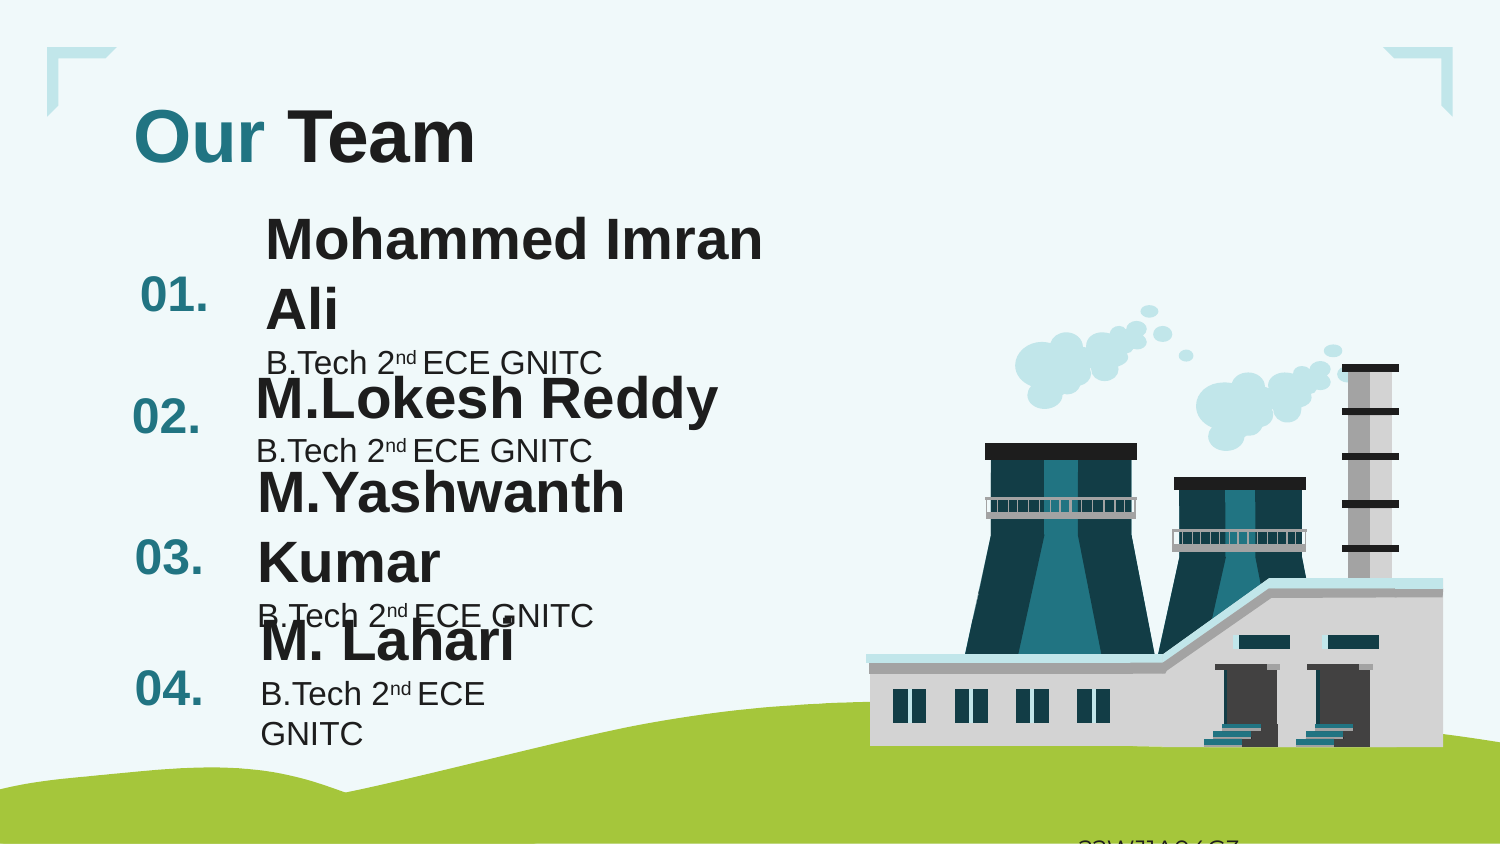

# Our Team
Mohammed Imran Ali
B.Tech 2nd ECE GNITC
01.

M.Lokesh Reddy
B.Tech 2nd ECE GNITC
02.
M.Yashwanth Kumar
B.Tech 2nd ECE GNITC
03.
M. Lahari
B.Tech 2nd ECE GNITC
04.
22WJ1A04G3